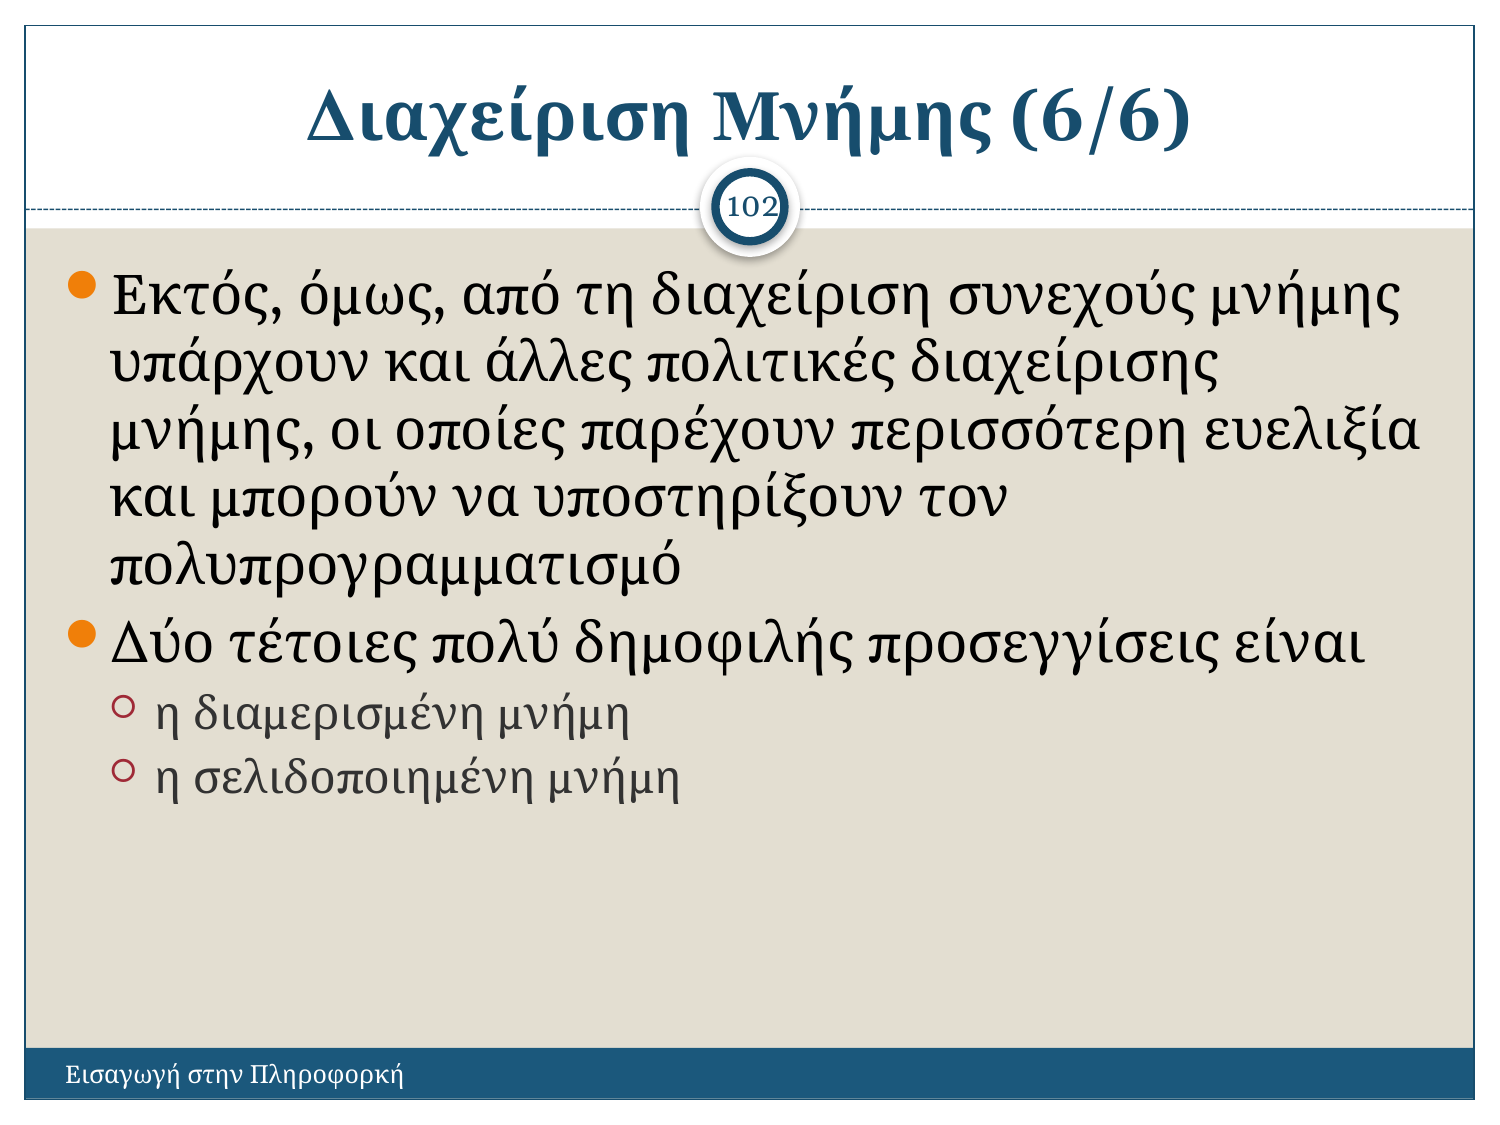

# Διαχείριση Μνήμης (6/6)
102
Εκτός, όμως, από τη διαχείριση συνεχούς μνήμης υπάρχουν και άλλες πολιτικές διαχείρισης μνήμης, οι οποίες παρέχουν περισσότερη ευελιξία και μπορούν να υποστηρίξουν τον πολυπρογραμματισμό
Δύο τέτοιες πολύ δημοφιλής προσεγγίσεις είναι
η διαμερισμένη μνήμη
η σελιδοποιημένη μνήμη

Εισαγωγή στην Πληροφορκή